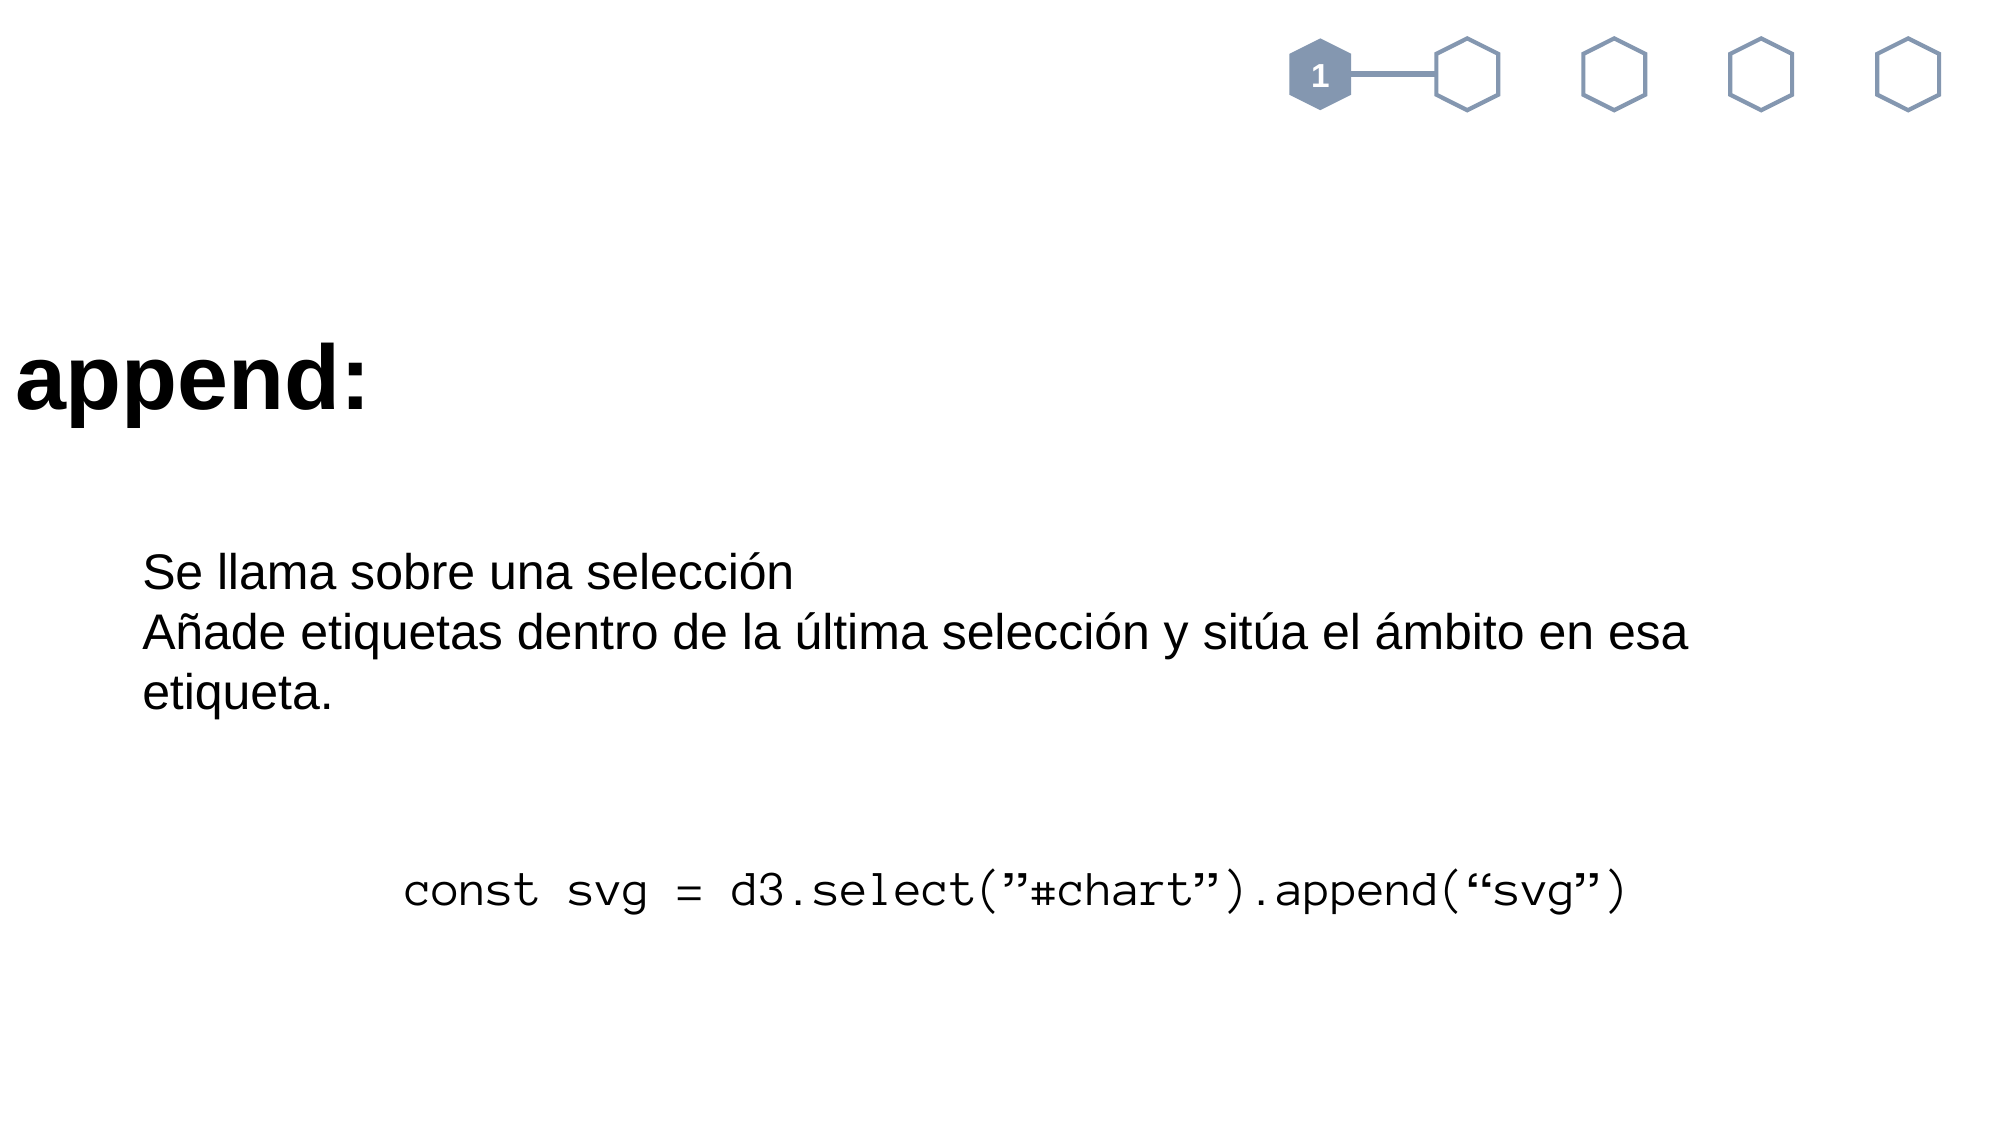

append:
Se llama sobre una selección
Añade etiquetas dentro de la última selección y sitúa el ámbito en esa etiqueta.

const svg = d3.select(”#chart”).append(“svg”)